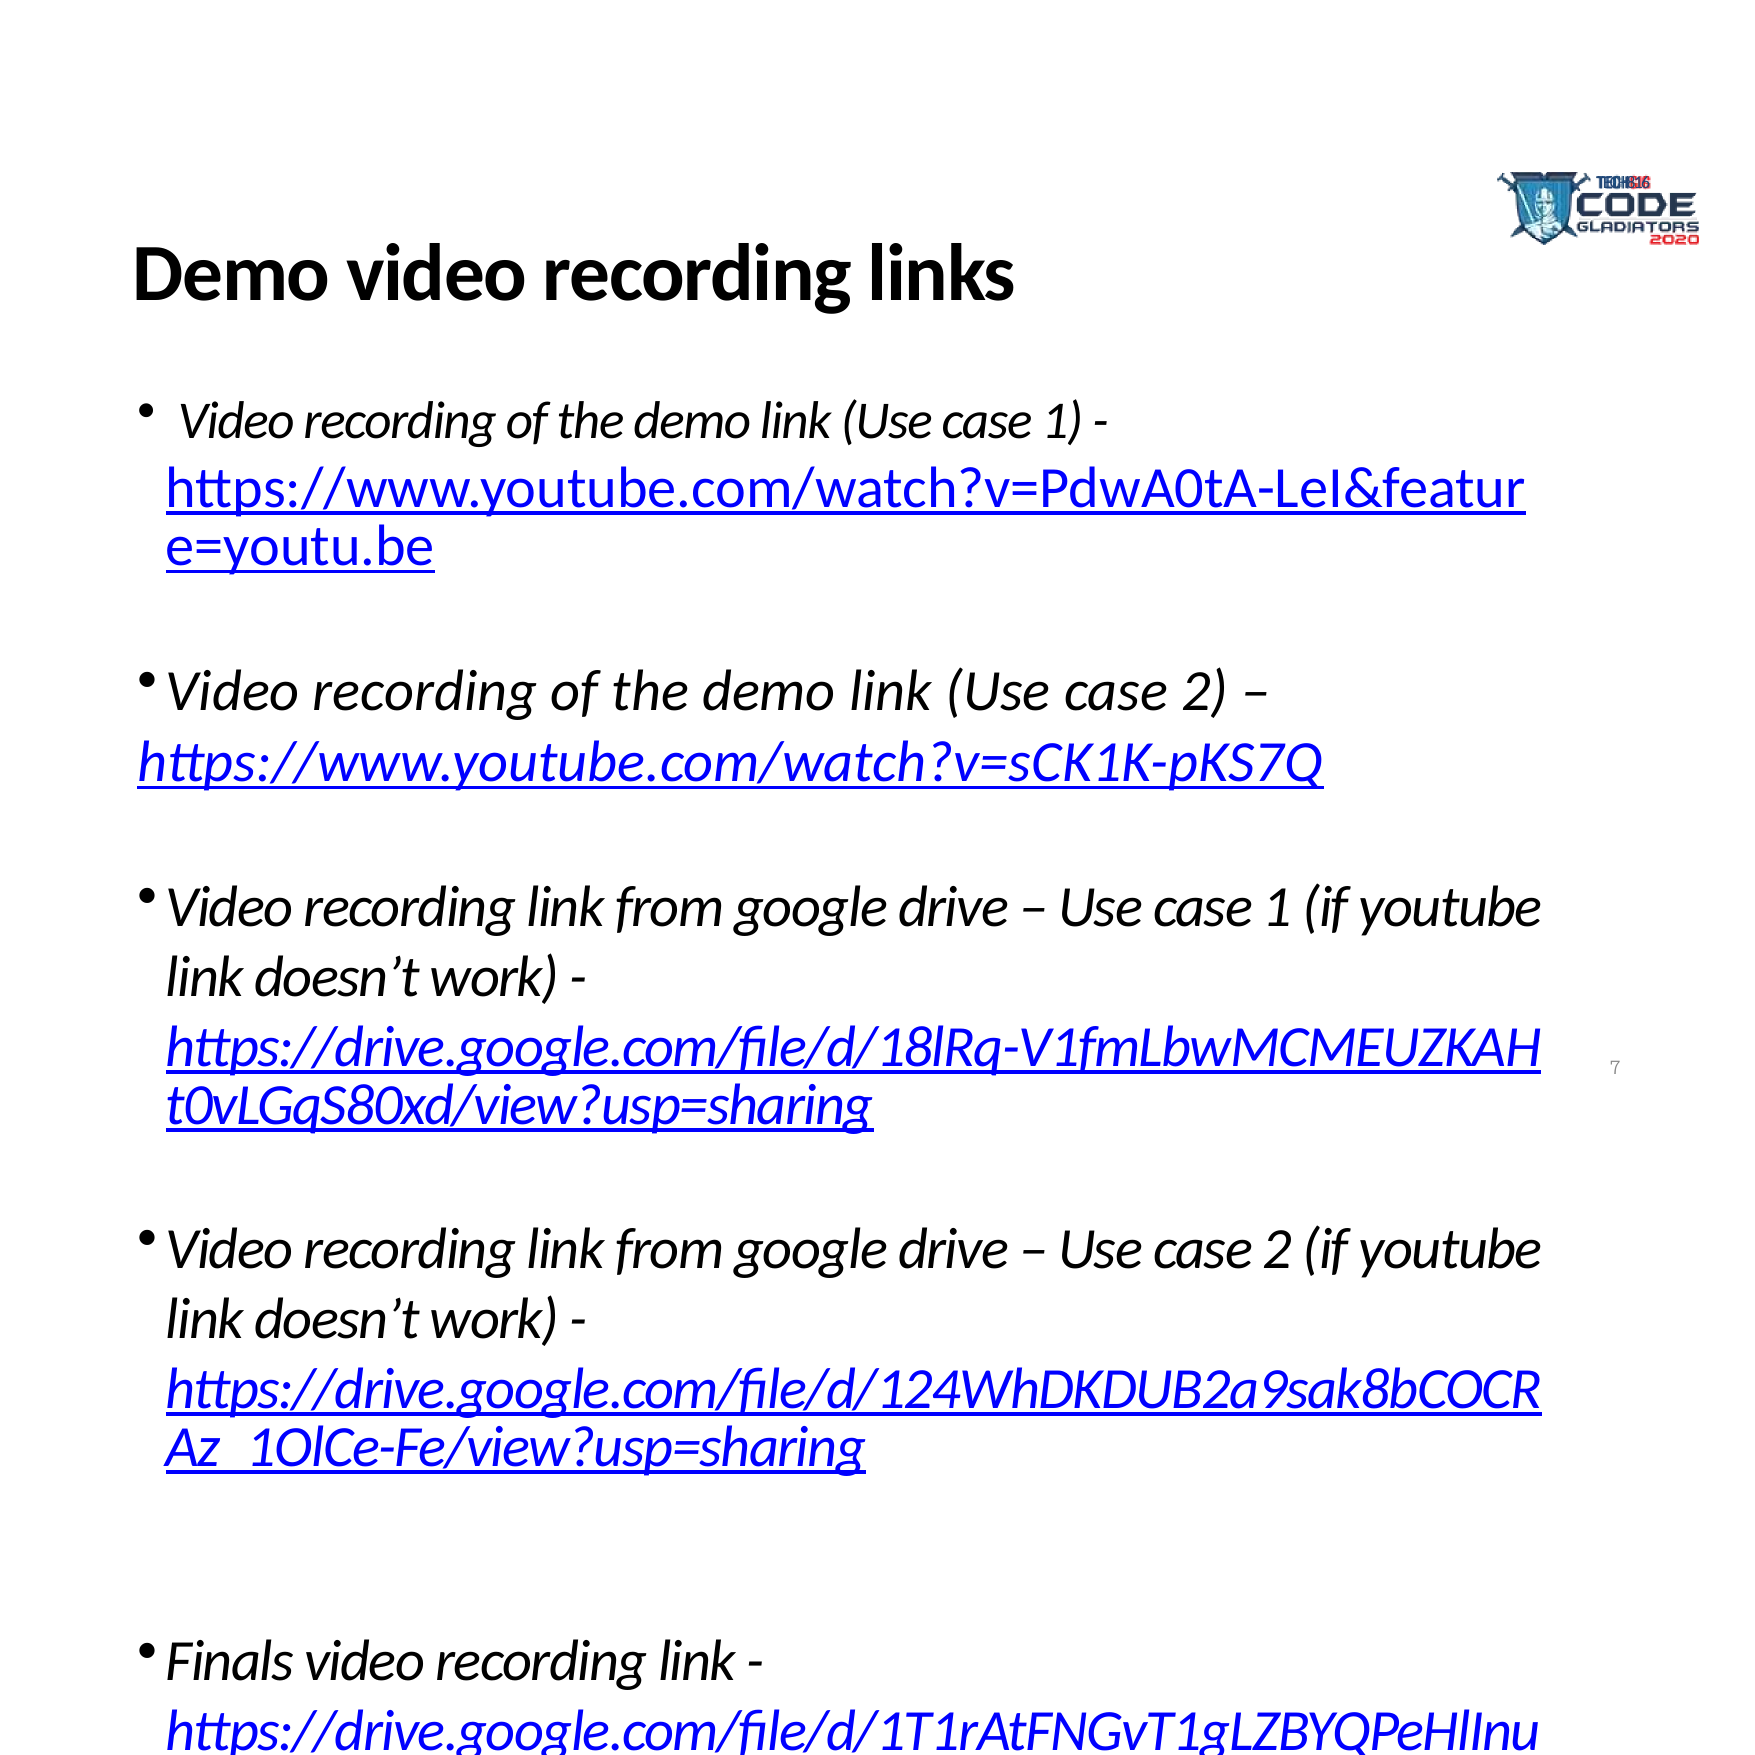

TECH816
# Demo video recording links
 Video recording of the demo link (Use case 1) - https://www.youtube.com/watch?v=PdwA0tA-LeI&feature=youtu.be

Video recording of the demo link (Use case 2) –
https://www.youtube.com/watch?v=sCK1K-pKS7Q

Video recording link from google drive – Use case 1 (if youtube link doesn’t work) - https://drive.google.com/file/d/18lRq-V1fmLbwMCMEUZKAHt0vLGqS80xd/view?usp=sharing

Video recording link from google drive – Use case 2 (if youtube link doesn’t work) - https://drive.google.com/file/d/124WhDKDUB2a9sak8bCOCRAz_1OlCe-Fe/view?usp=sharing

Finals video recording link - https://drive.google.com/file/d/1T1rAtFNGvT1gLZBYQPeHlInue7XZi6mB/view?usp=sharing

7